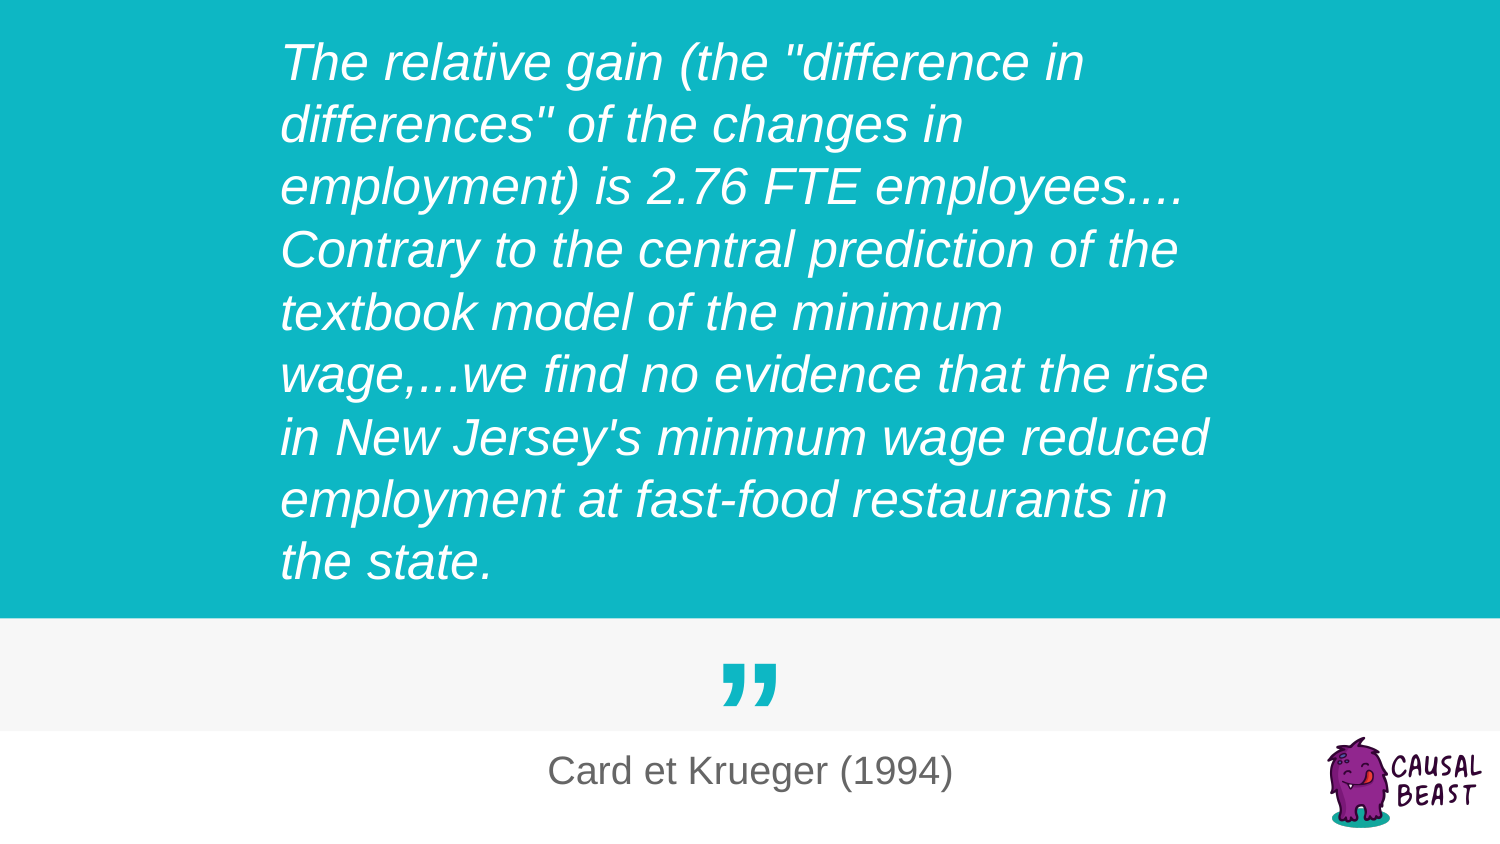

The relative gain (the "difference in differences" of the changes in employment) is 2.76 FTE employees.... Contrary to the central prediction of the textbook model of the minimum wage,...we find no evidence that the rise in New Jersey's minimum wage reduced employment at fast-food restaurants in the state.

134
Card et Krueger (1994)